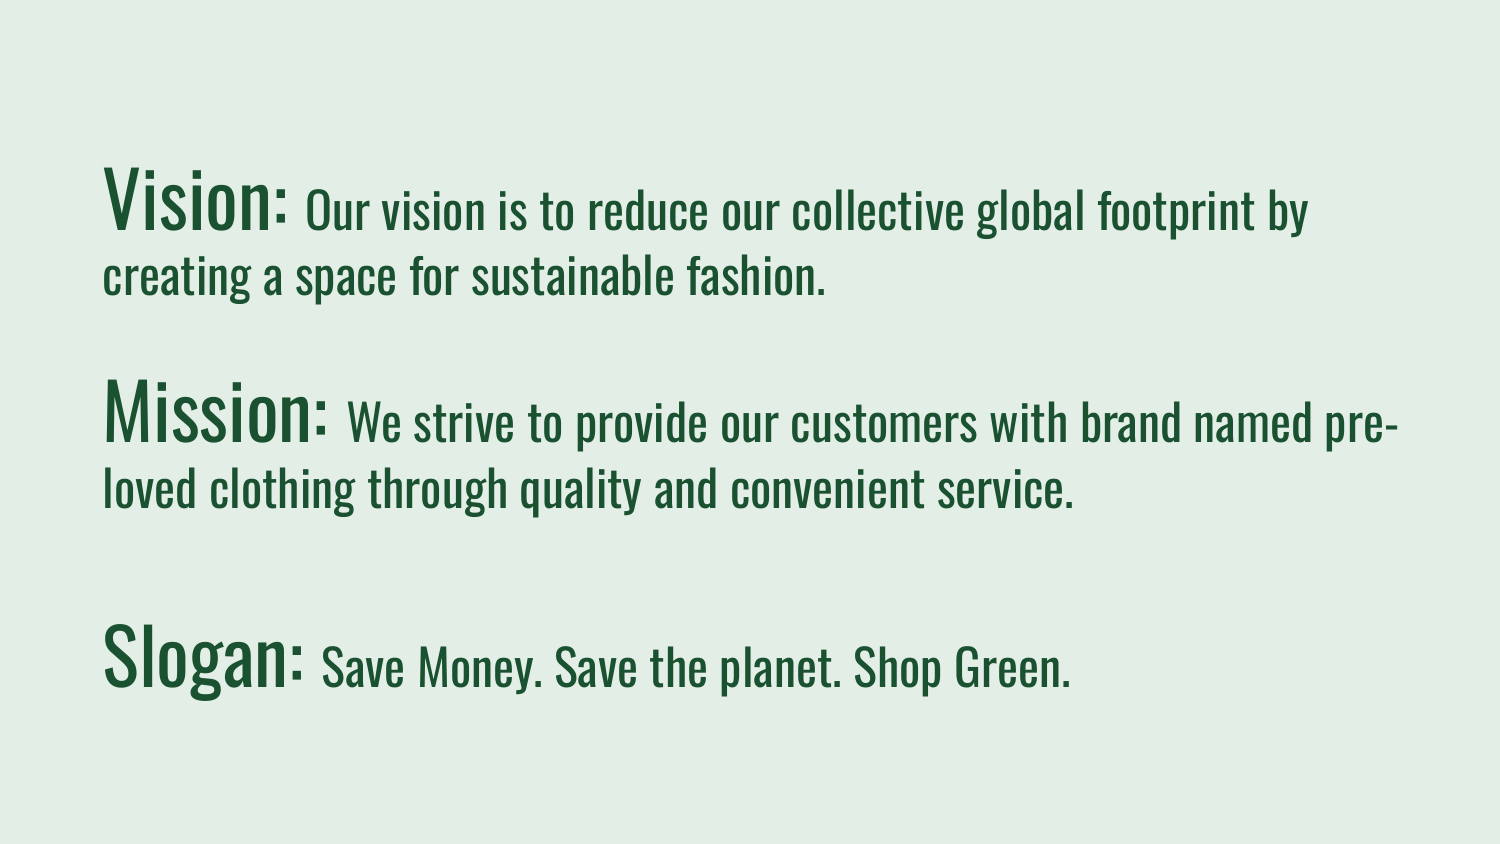

# Vision: Our vision is to reduce our collective global footprint by creating a space for sustainable fashion.
Mission: We strive to provide our customers with brand named pre-loved clothing through quality and convenient service.

Slogan: Save Money. Save the planet. Shop Green.